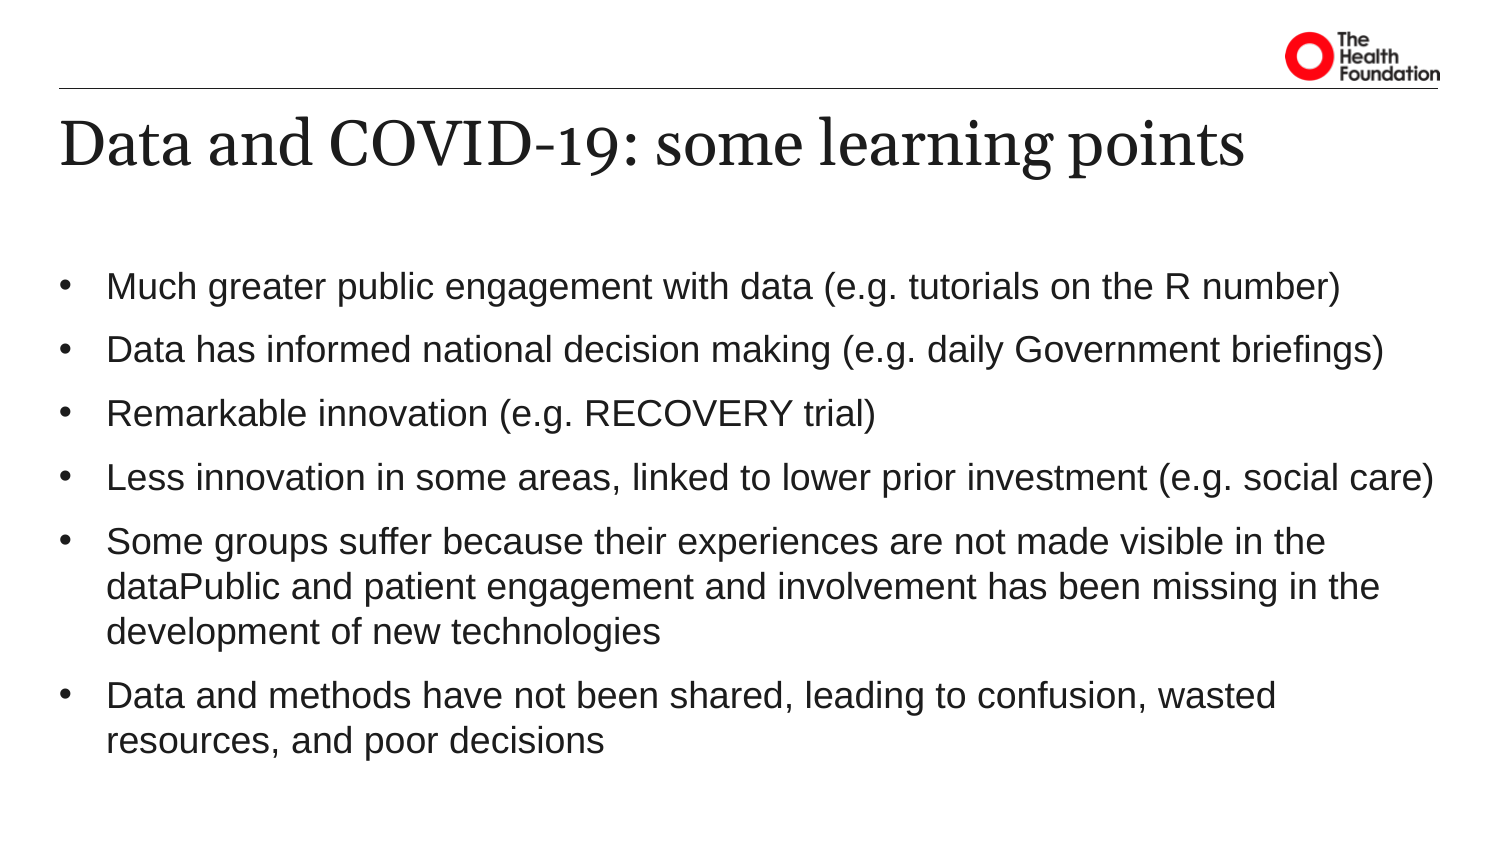

# Data and COVID-19: some learning points
Much greater public engagement with data (e.g. tutorials on the R number)
Data has informed national decision making (e.g. daily Government briefings)
Remarkable innovation (e.g. RECOVERY trial)
Less innovation in some areas, linked to lower prior investment (e.g. social care)
Some groups suffer because their experiences are not made visible in the dataPublic and patient engagement and involvement has been missing in the development of new technologies
Data and methods have not been shared, leading to confusion, wasted resources, and poor decisions